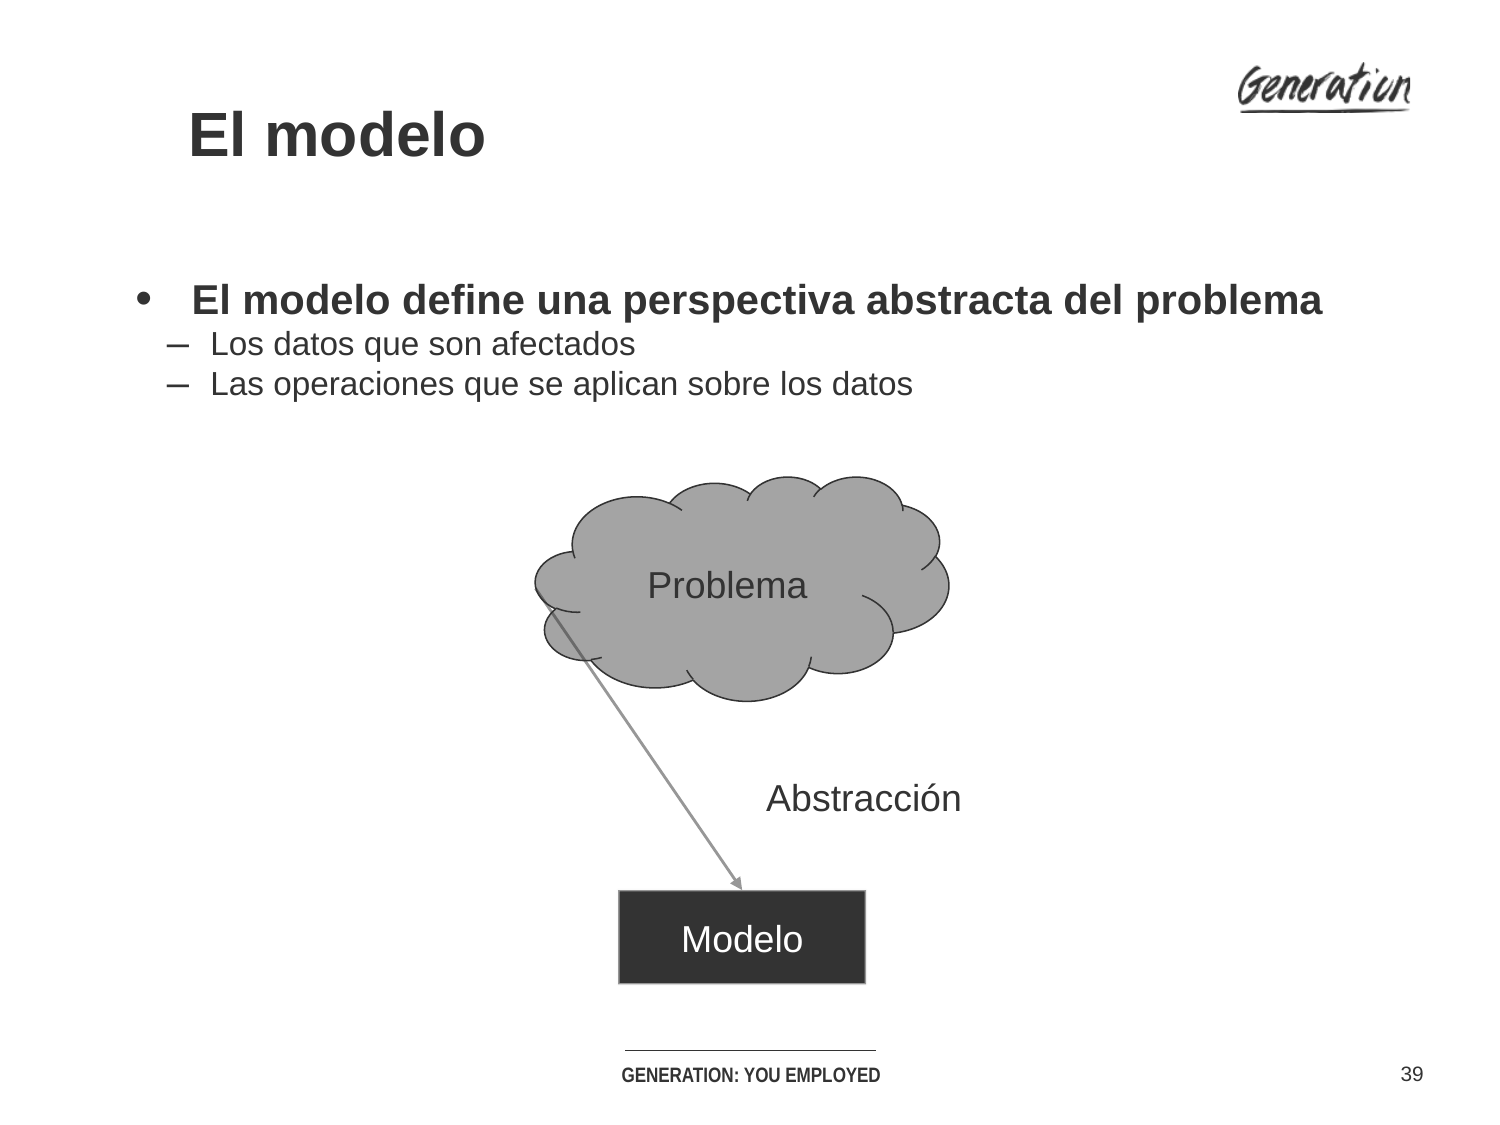

El modelo
El modelo define una perspectiva abstracta del problema
Los datos que son afectados
Las operaciones que se aplican sobre los datos
Problema
Abstracción
Modelo
Puntos clave: